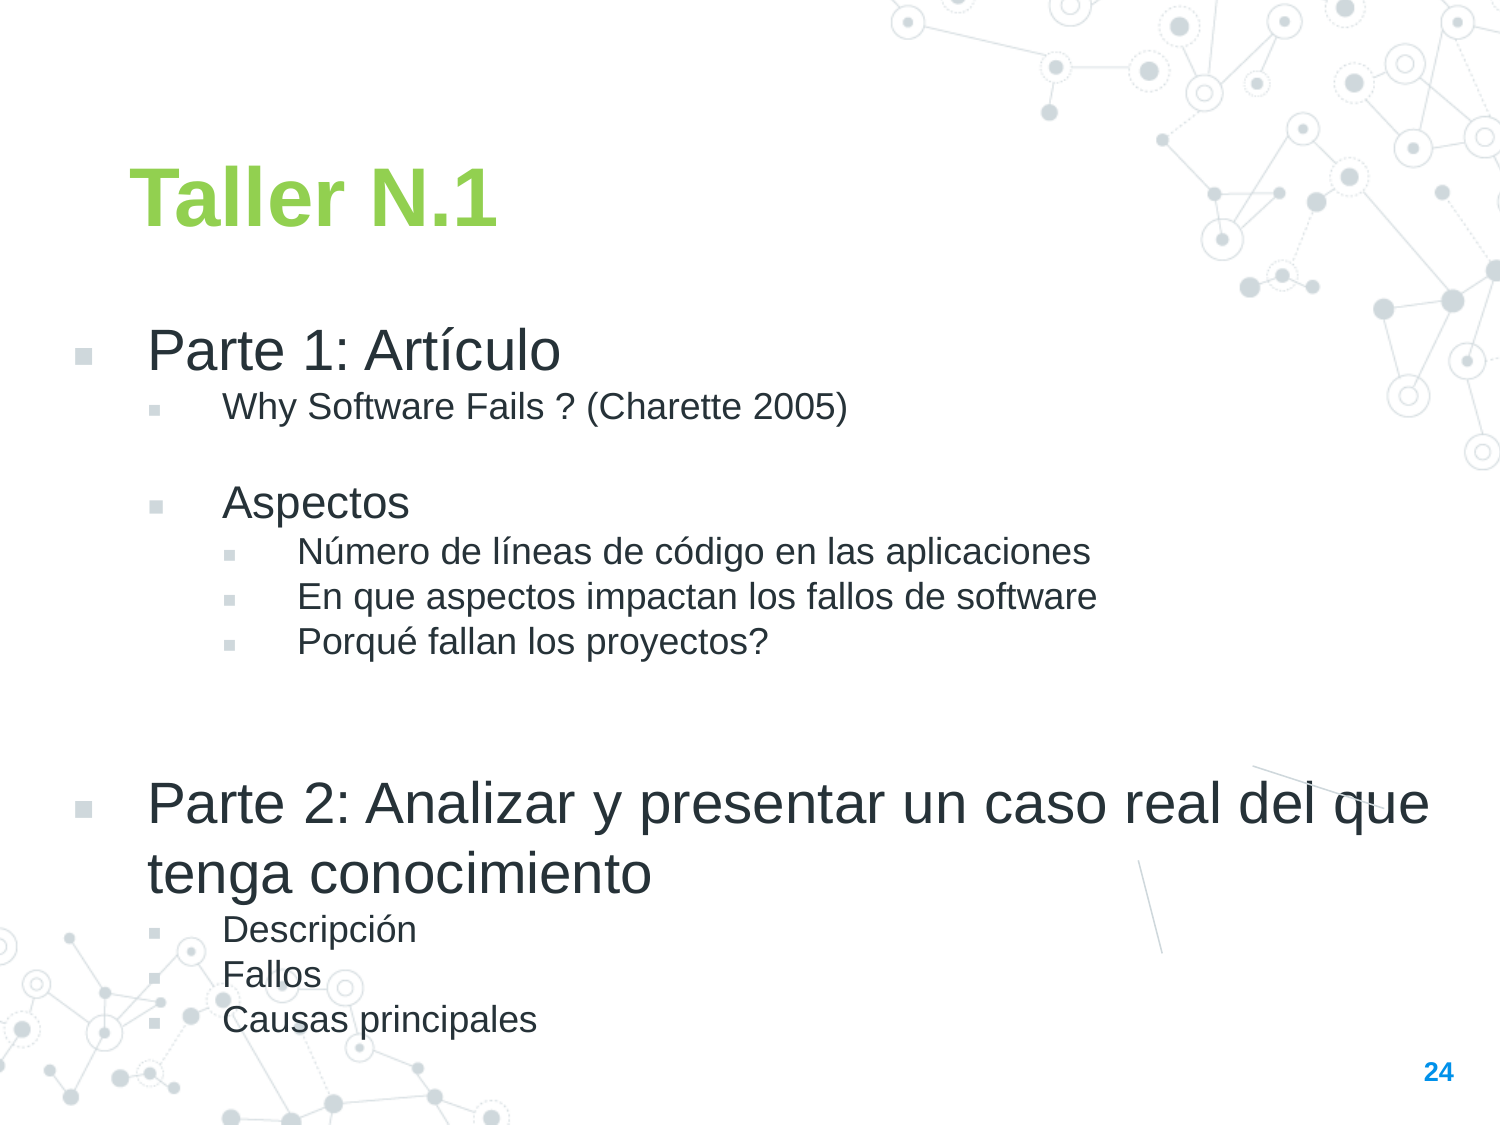

Taller N.1
Parte 1: Artículo
Why Software Fails ? (Charette 2005)

Aspectos
Número de líneas de código en las aplicaciones
En que aspectos impactan los fallos de software
Porqué fallan los proyectos?

Parte 2: Analizar y presentar un caso real del que tenga conocimiento
Descripción
Fallos
Causas principales

24